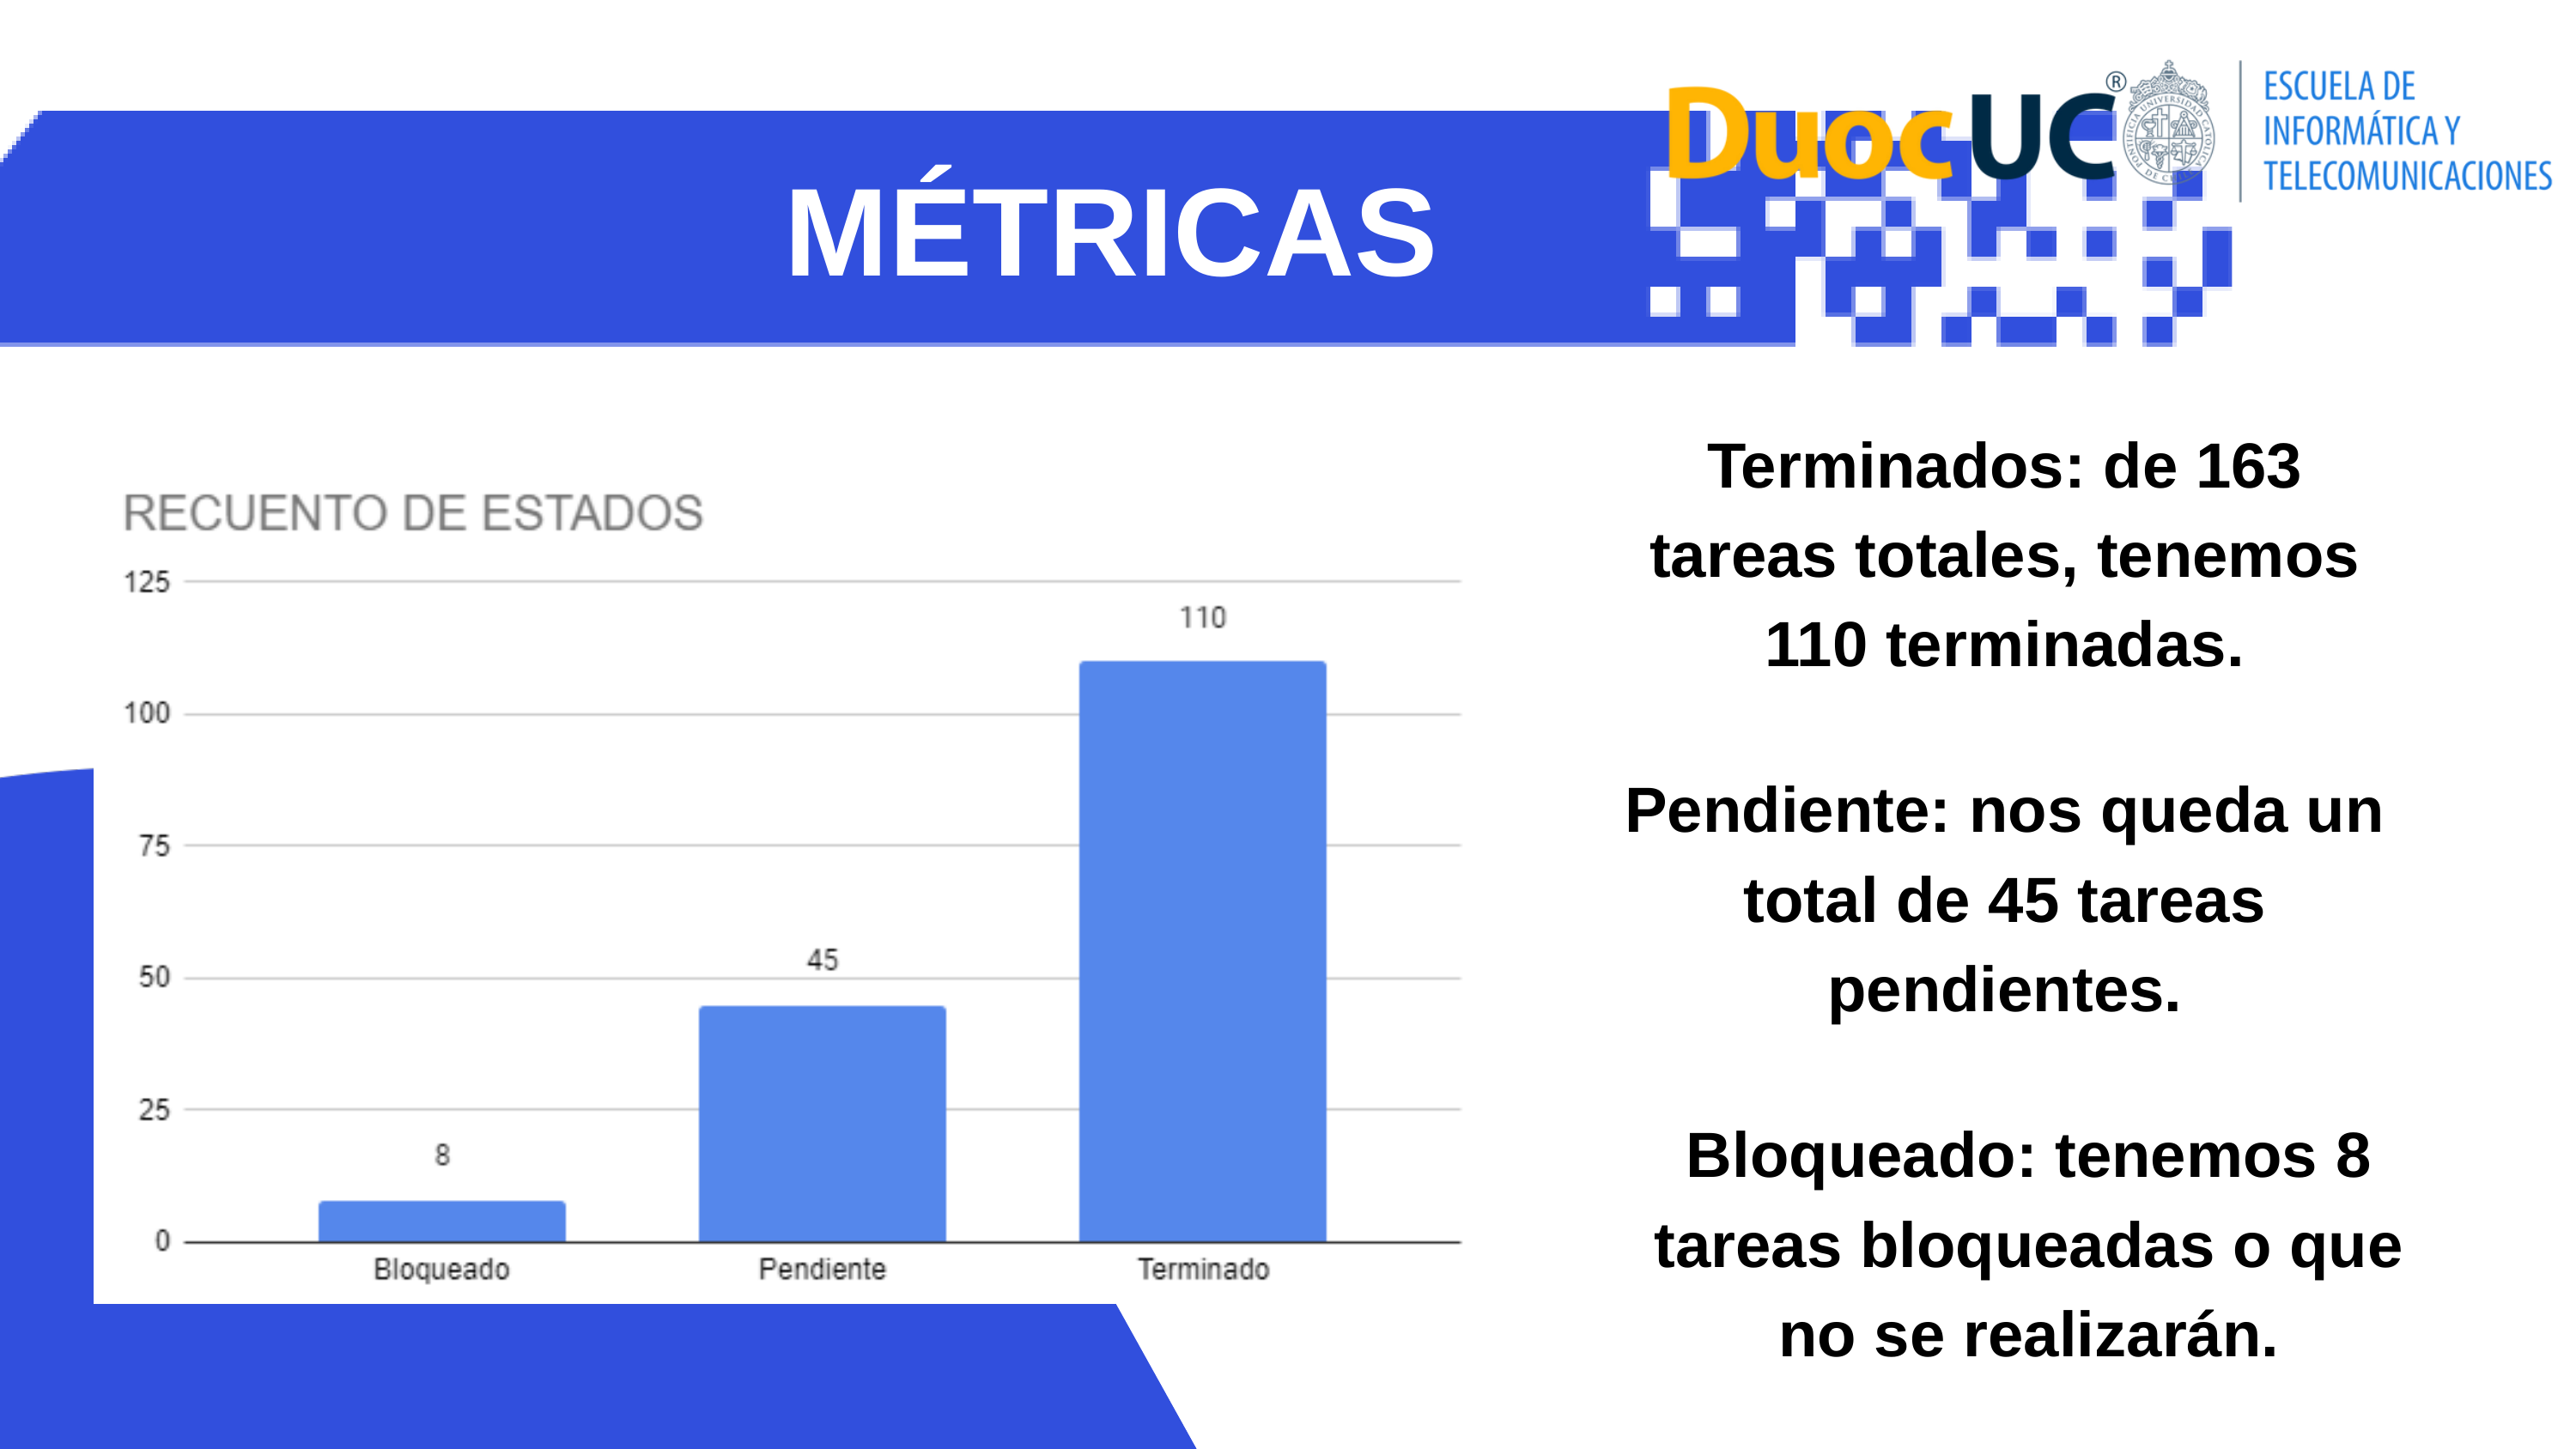

MÉTRICAS
Terminados: de 163 tareas totales, tenemos 110 terminadas.

Pendiente: nos queda un total de 45 tareas pendientes.
Bloqueado: tenemos 8 tareas bloqueadas o que no se realizarán.